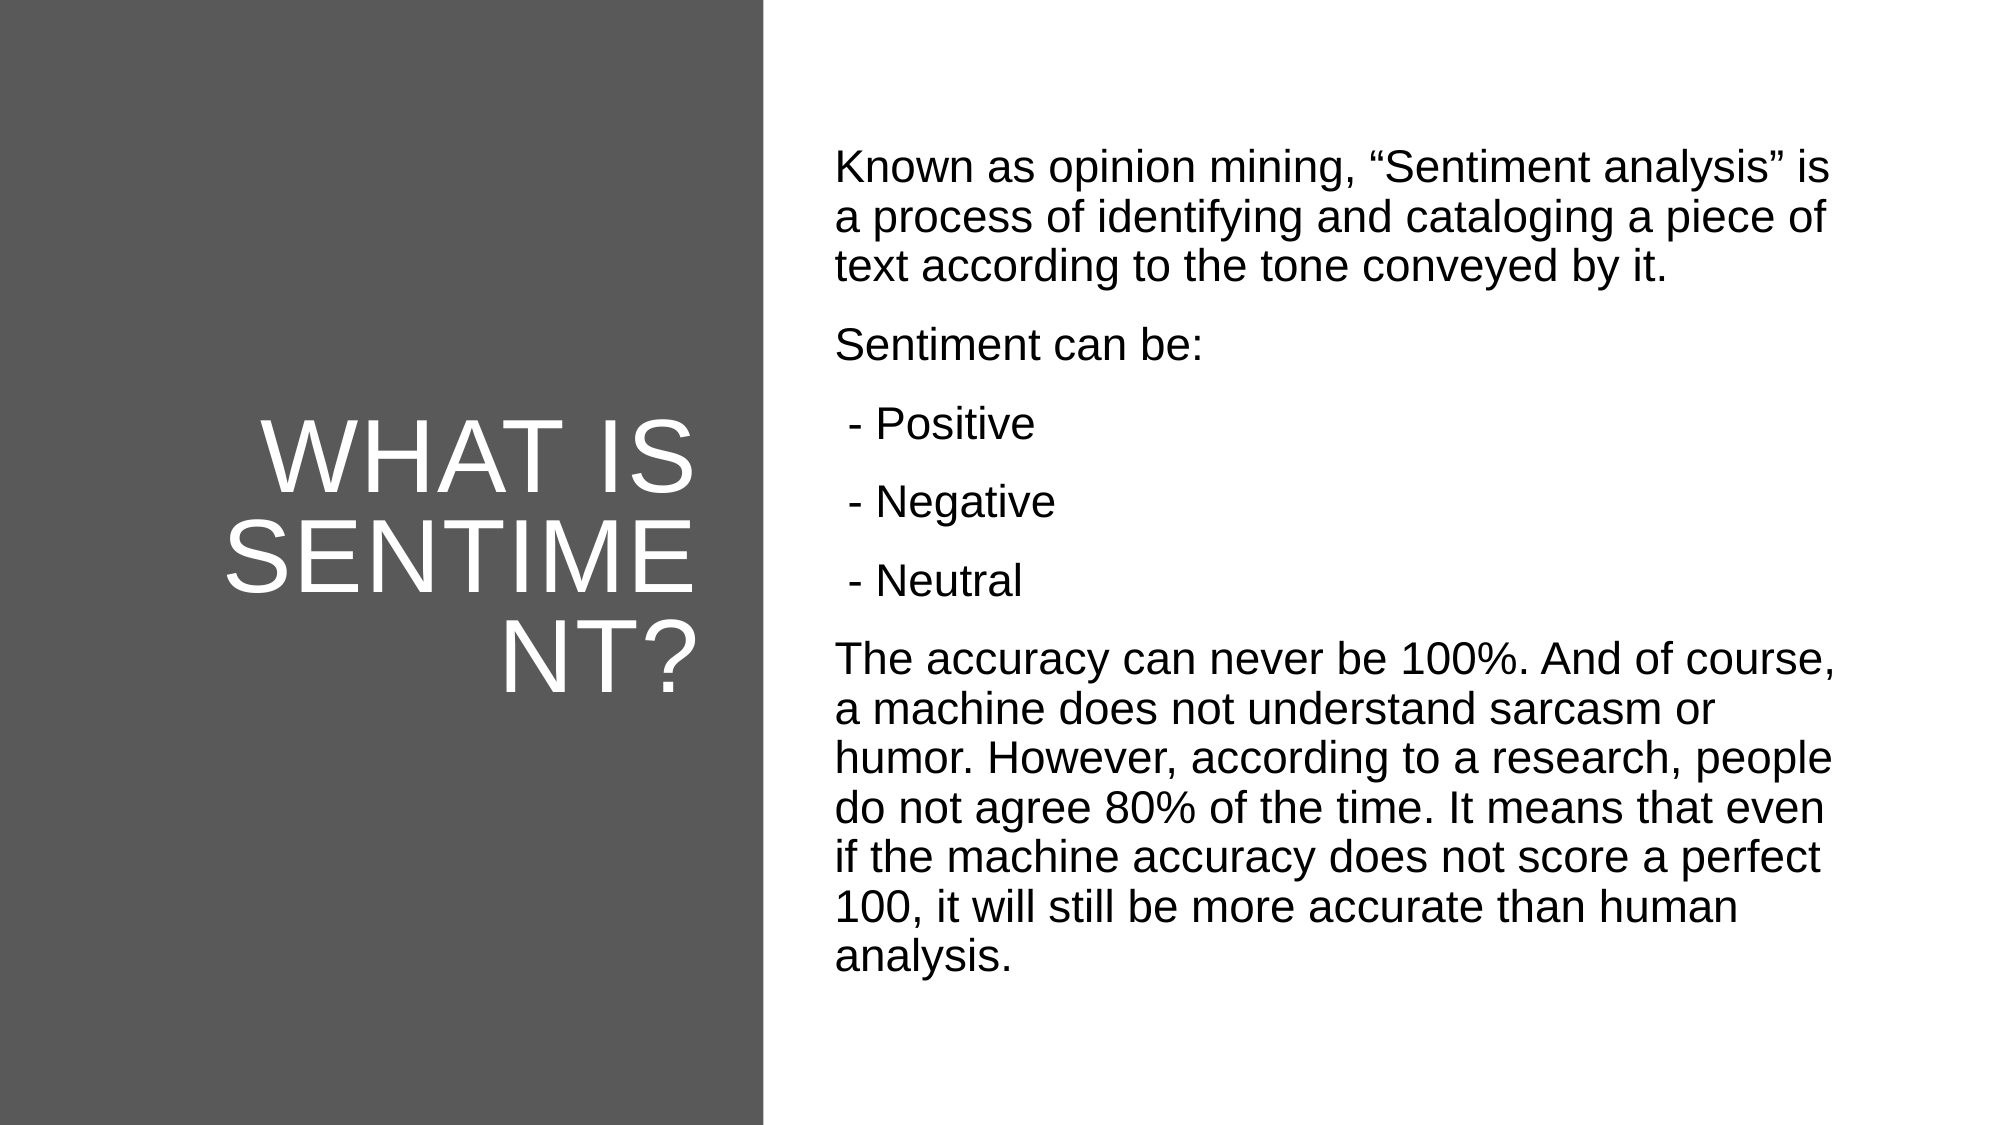

# What is sentiment?
Known as opinion mining, “Sentiment analysis” is a process of identifying and cataloging a piece of text according to the tone conveyed by it.
Sentiment can be:
 - Positive
 - Negative
 - Neutral
The accuracy can never be 100%. And of course, a machine does not understand sarcasm or humor. However, according to a research, people do not agree 80% of the time. It means that even if the machine accuracy does not score a perfect 100, it will still be more accurate than human analysis.